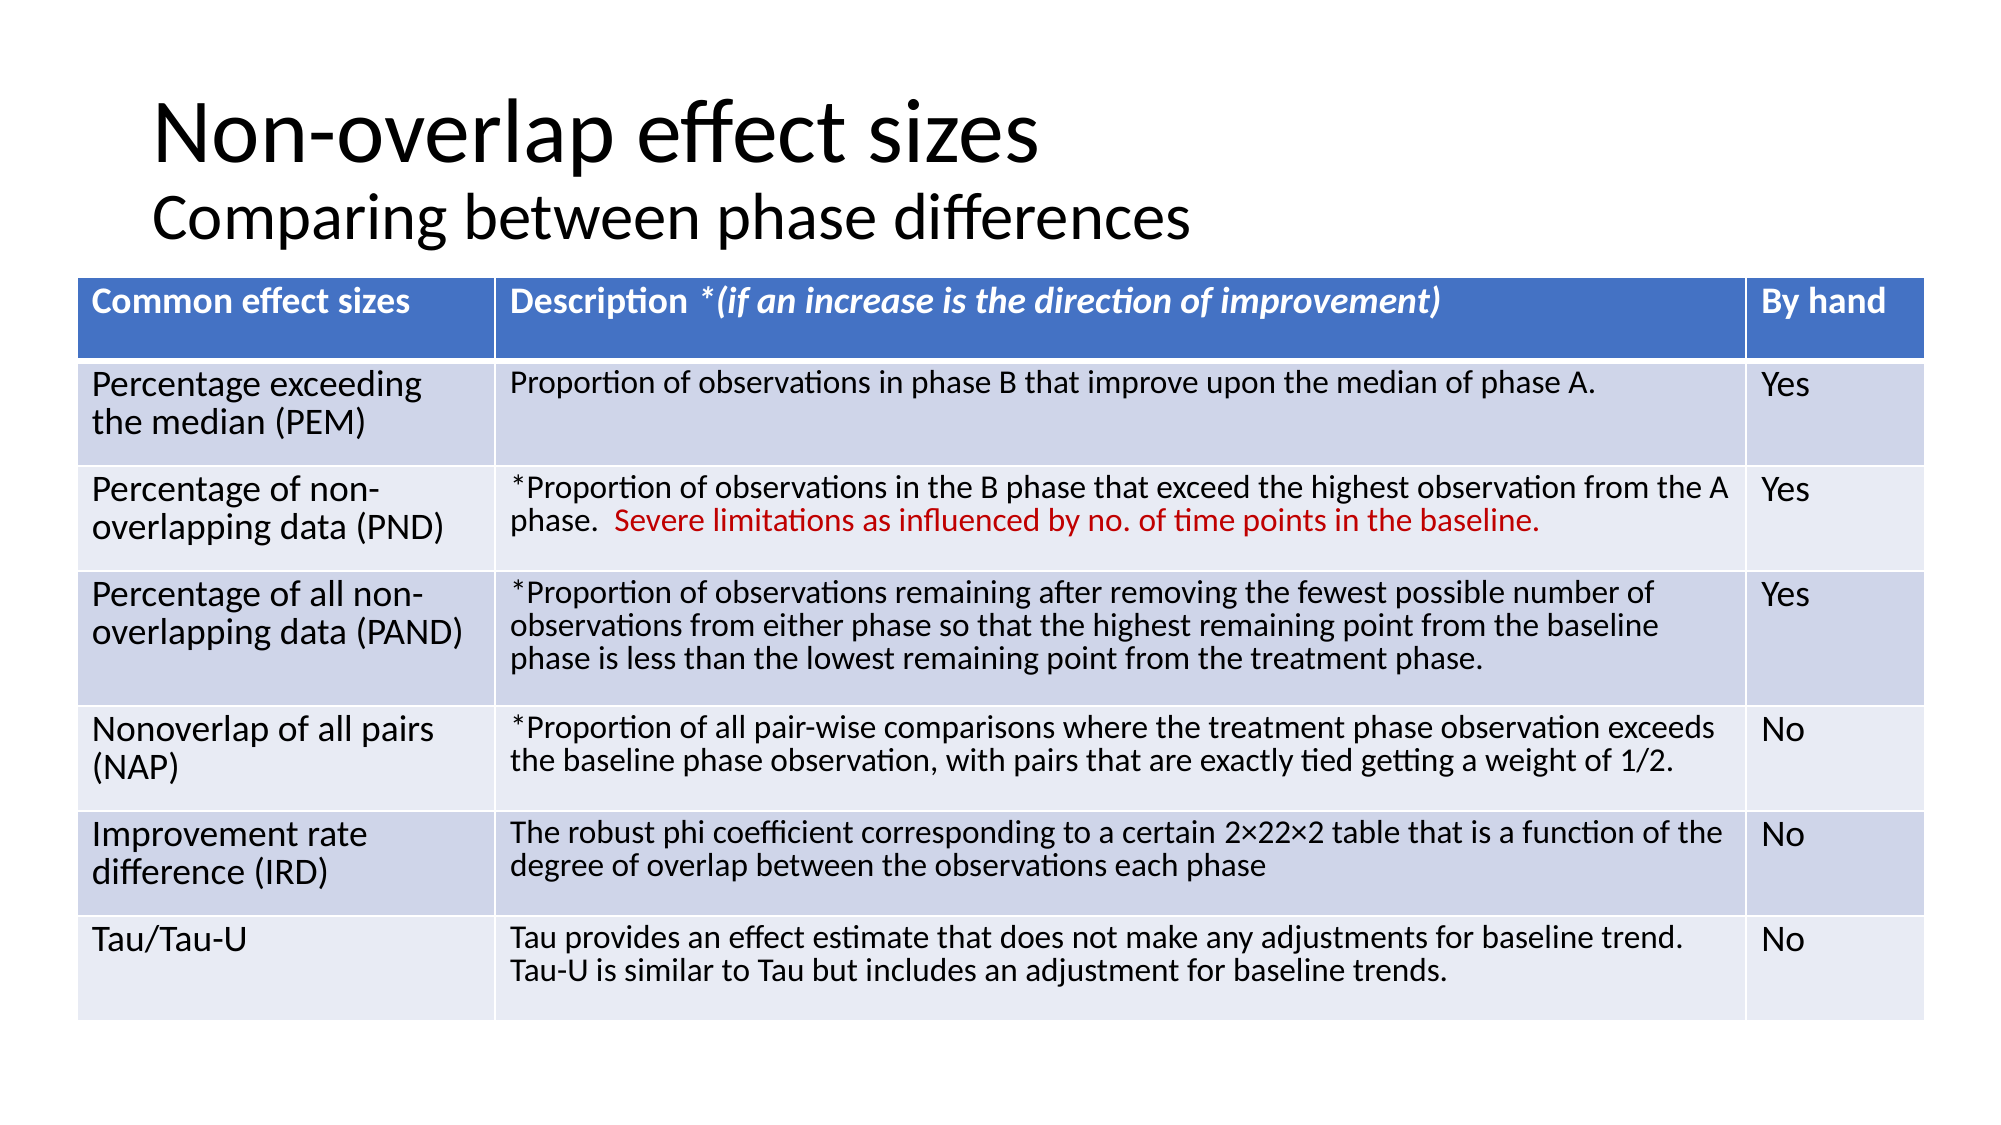

# Non-overlap effect sizes Comparing between phase differences
| Common effect sizes | Description \*(if an increase is the direction of improvement) | By hand |
| --- | --- | --- |
| Percentage exceeding the median (PEM) | Proportion of observations in phase B that improve upon the median of phase A. | Yes |
| Percentage of non-overlapping data (PND) | \*Proportion of observations in the B phase that exceed the highest observation from the A phase. Severe limitations as influenced by no. of time points in the baseline. | Yes |
| Percentage of all non-overlapping data (PAND) | \*Proportion of observations remaining after removing the fewest possible number of observations from either phase so that the highest remaining point from the baseline phase is less than the lowest remaining point from the treatment phase. | Yes |
| Nonoverlap of all pairs (NAP) | \*Proportion of all pair-wise comparisons where the treatment phase observation exceeds the baseline phase observation, with pairs that are exactly tied getting a weight of 1/2. | No |
| Improvement rate difference (IRD) | The robust phi coefficient corresponding to a certain 2×22×2 table that is a function of the degree of overlap between the observations each phase | No |
| Tau/Tau-U | Tau provides an effect estimate that does not make any adjustments for baseline trend. Tau-U is similar to Tau but includes an adjustment for baseline trends. | No |